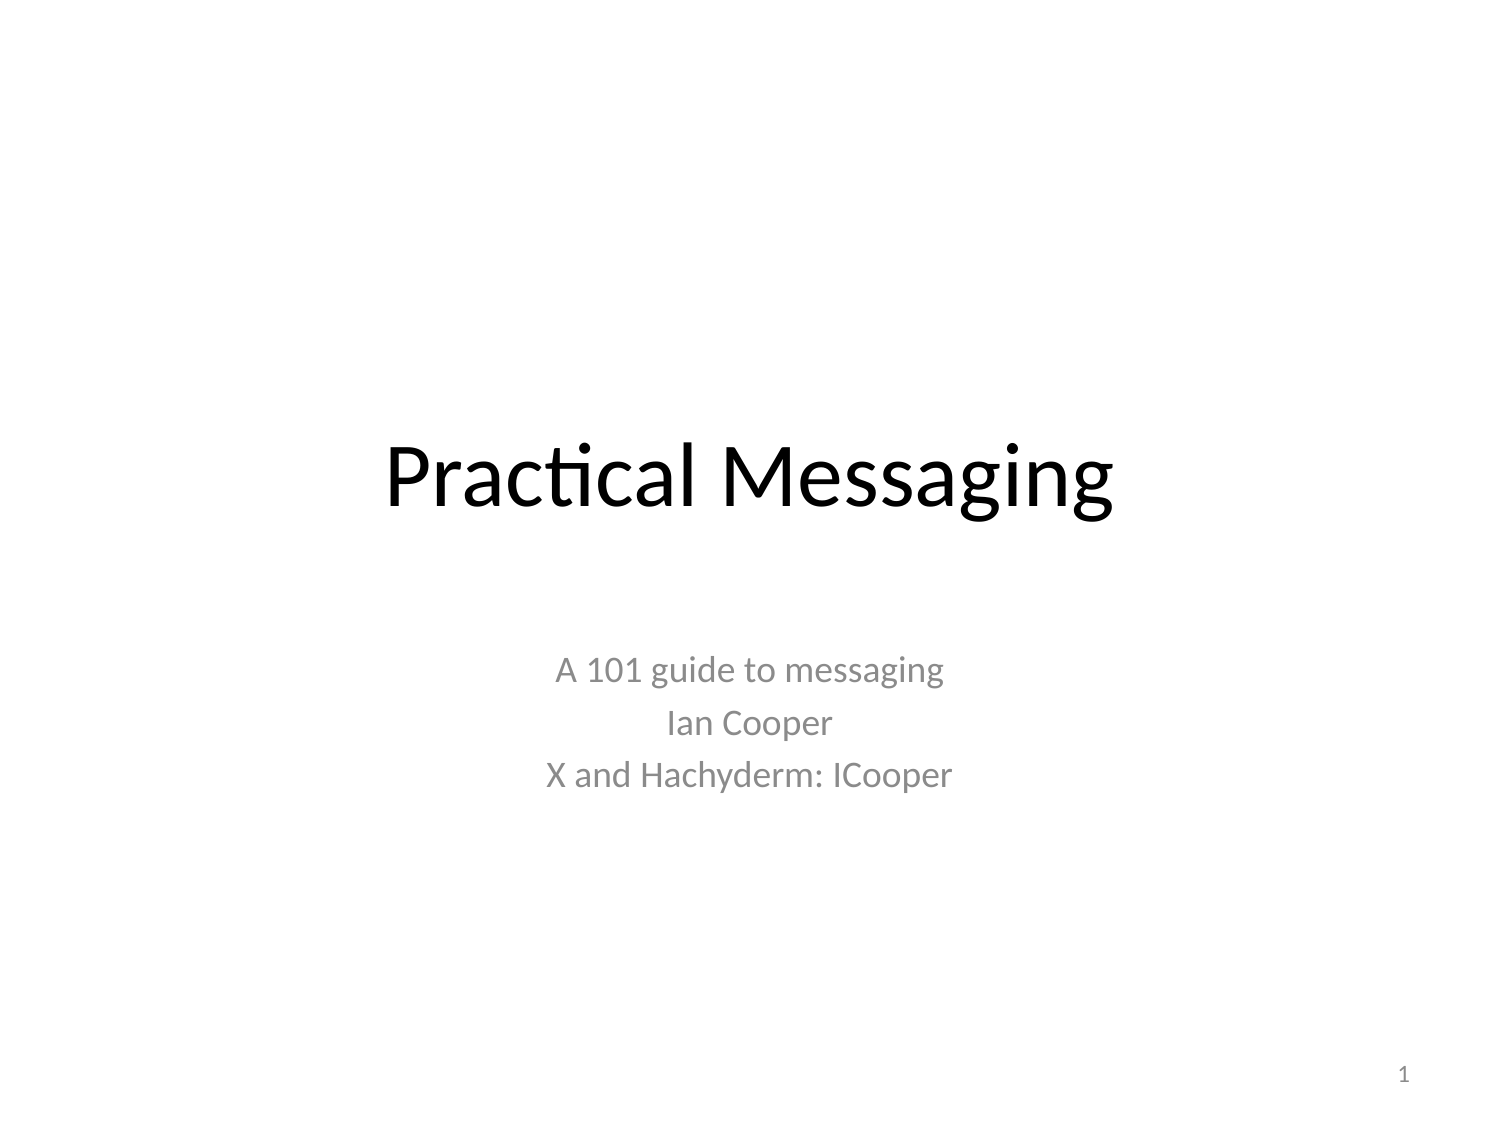

# Practical Messaging
A 101 guide to messaging
Ian Cooper
X and Hachyderm: ICooper

1